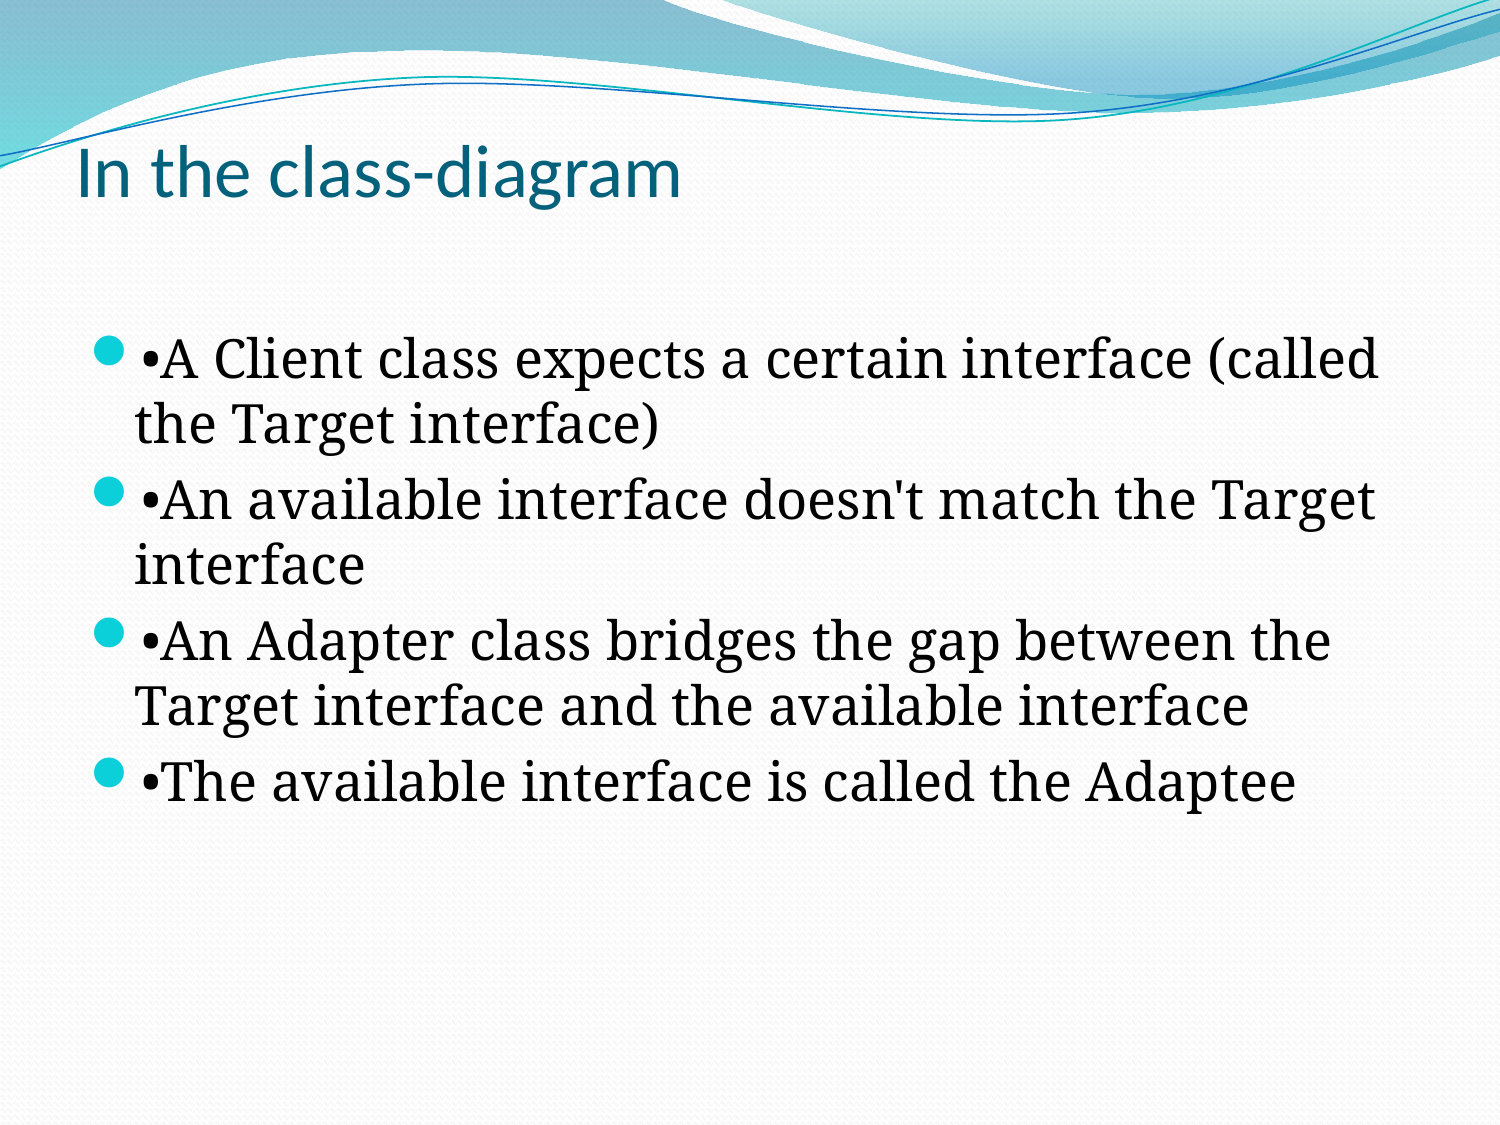

# In the class-diagram
•A Client class expects a certain interface (called the Target interface)
•An available interface doesn't match the Target interface
•An Adapter class bridges the gap between the Target interface and the available interface
•The available interface is called the Adaptee